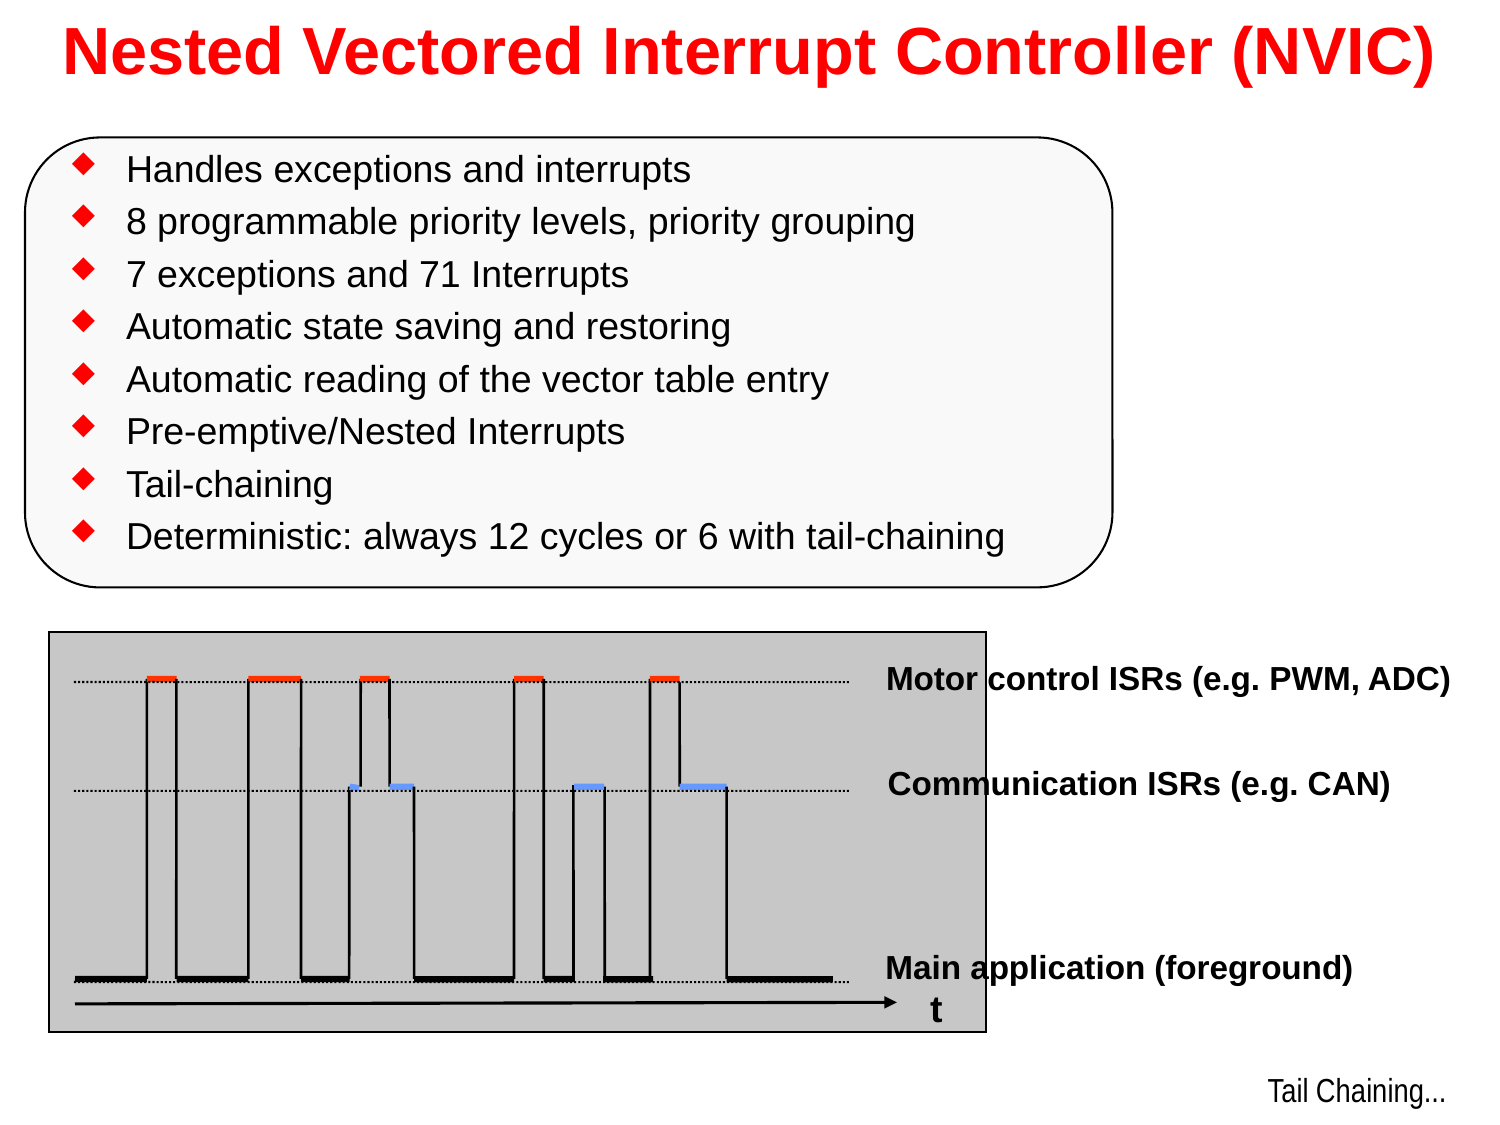

# Nested Vectored Interrupt Controller (NVIC)

Handles exceptions and interrupts
8 programmable priority levels, priority grouping
7 exceptions and 71 Interrupts
Automatic state saving and restoring
Automatic reading of the vector table entry
Pre-emptive/Nested Interrupts
Tail-chaining
Deterministic: always 12 cycles or 6 with tail-chaining

Motor control ISRs (e.g. PWM, ADC)

Communication ISRs (e.g. CAN)

Main application (foreground)
t

Tail Chaining...